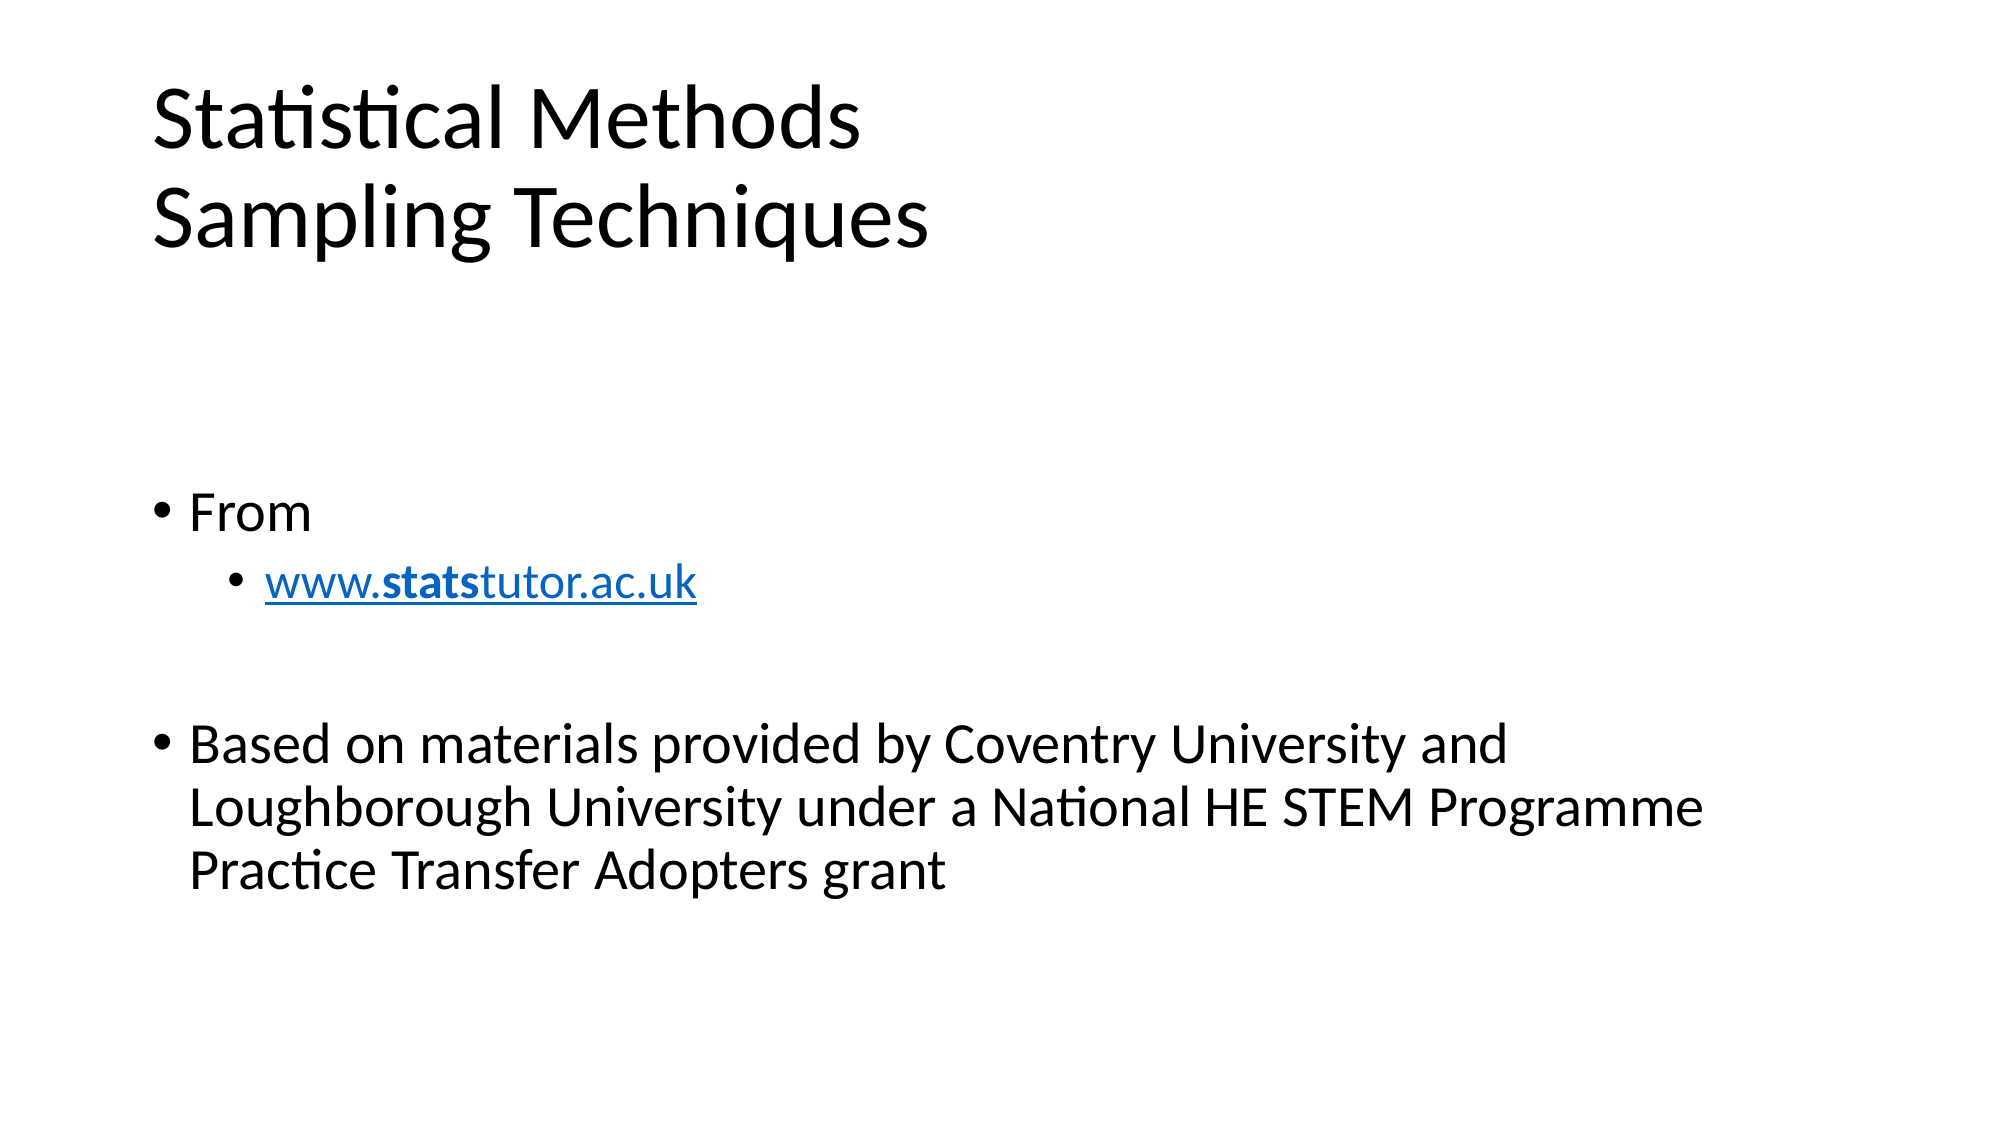

# Statistical Methods Sampling Techniques

From
www.statstutor.ac.uk

Based on materials provided by Coventry University and Loughborough University under a National HE STEM Programme Practice Transfer Adopters grant